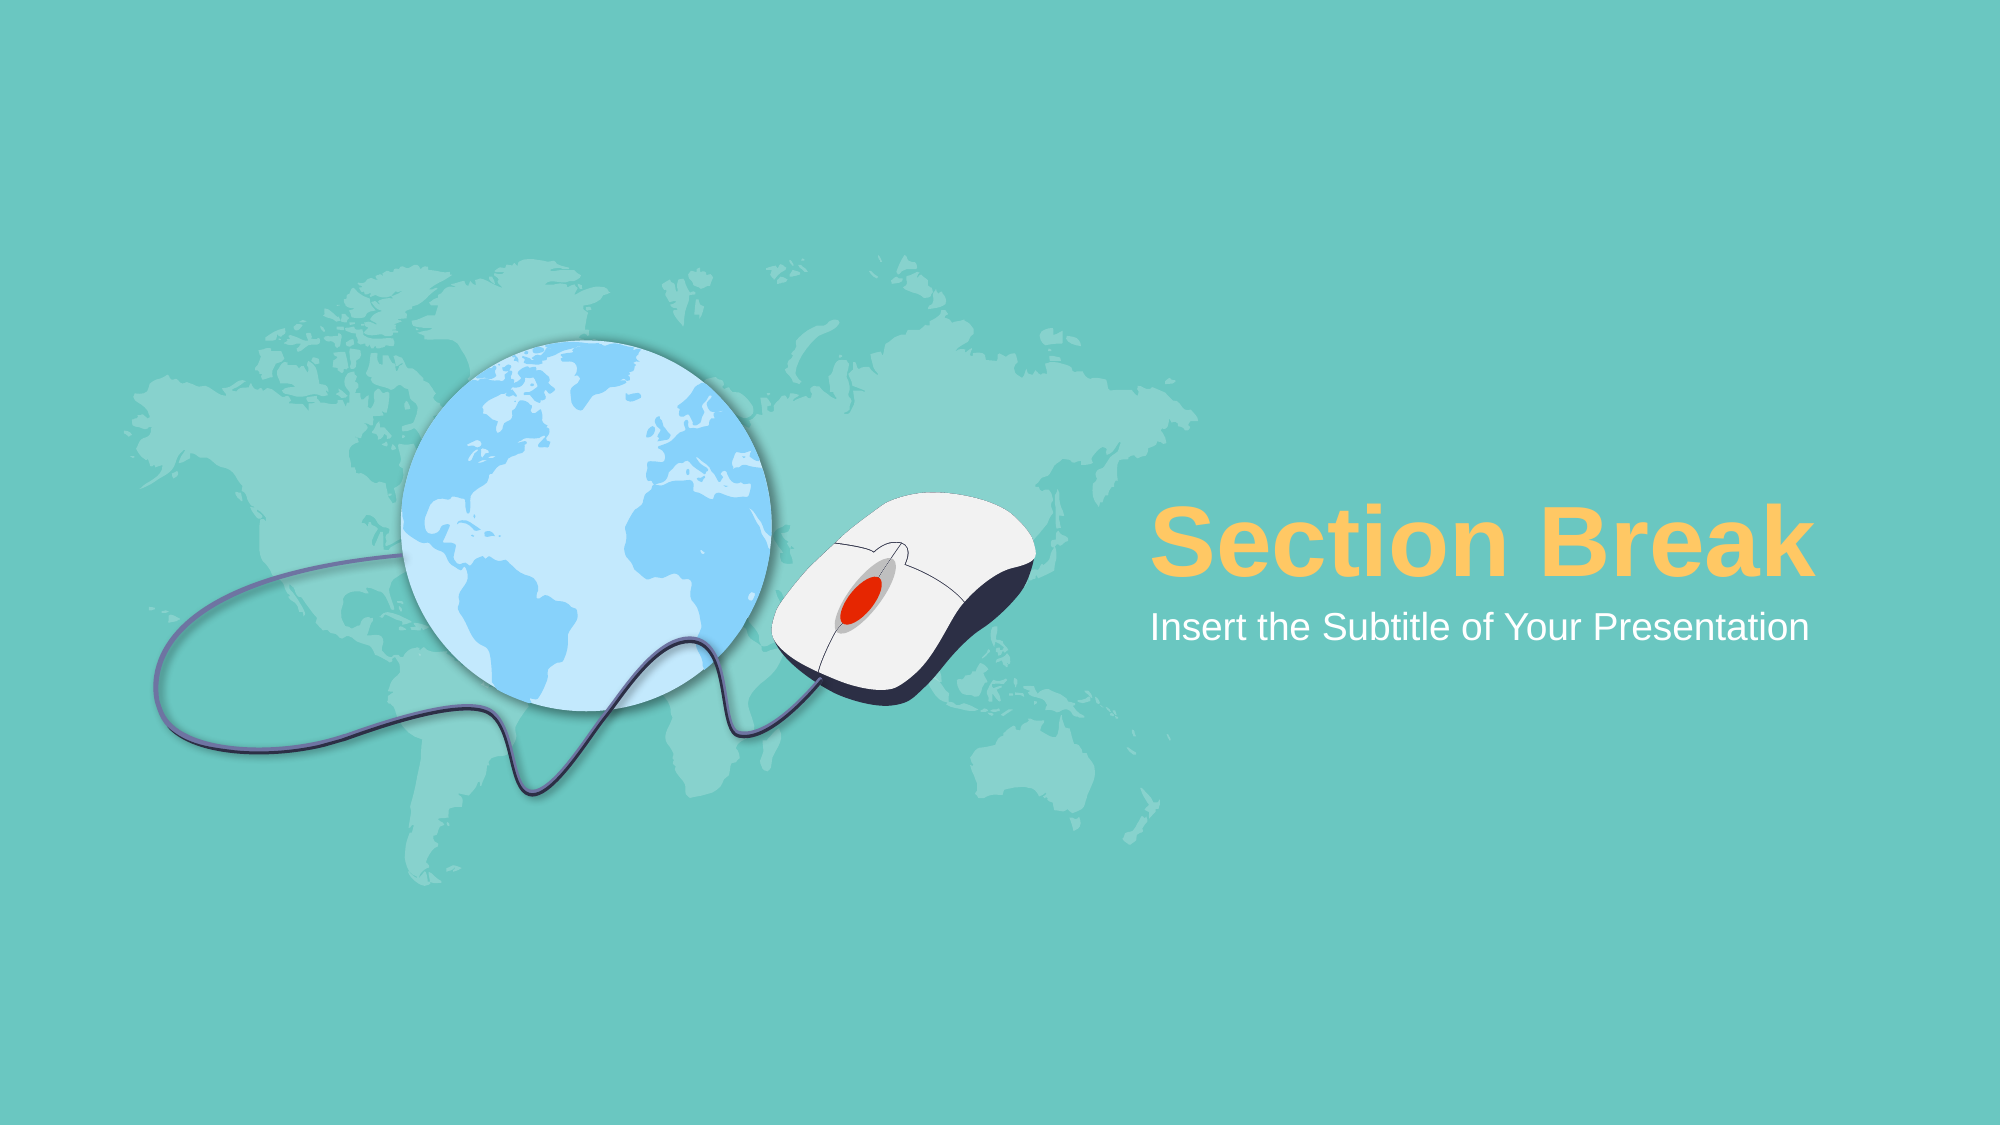

Section Break

Insert the Subtitle of Your Presentation